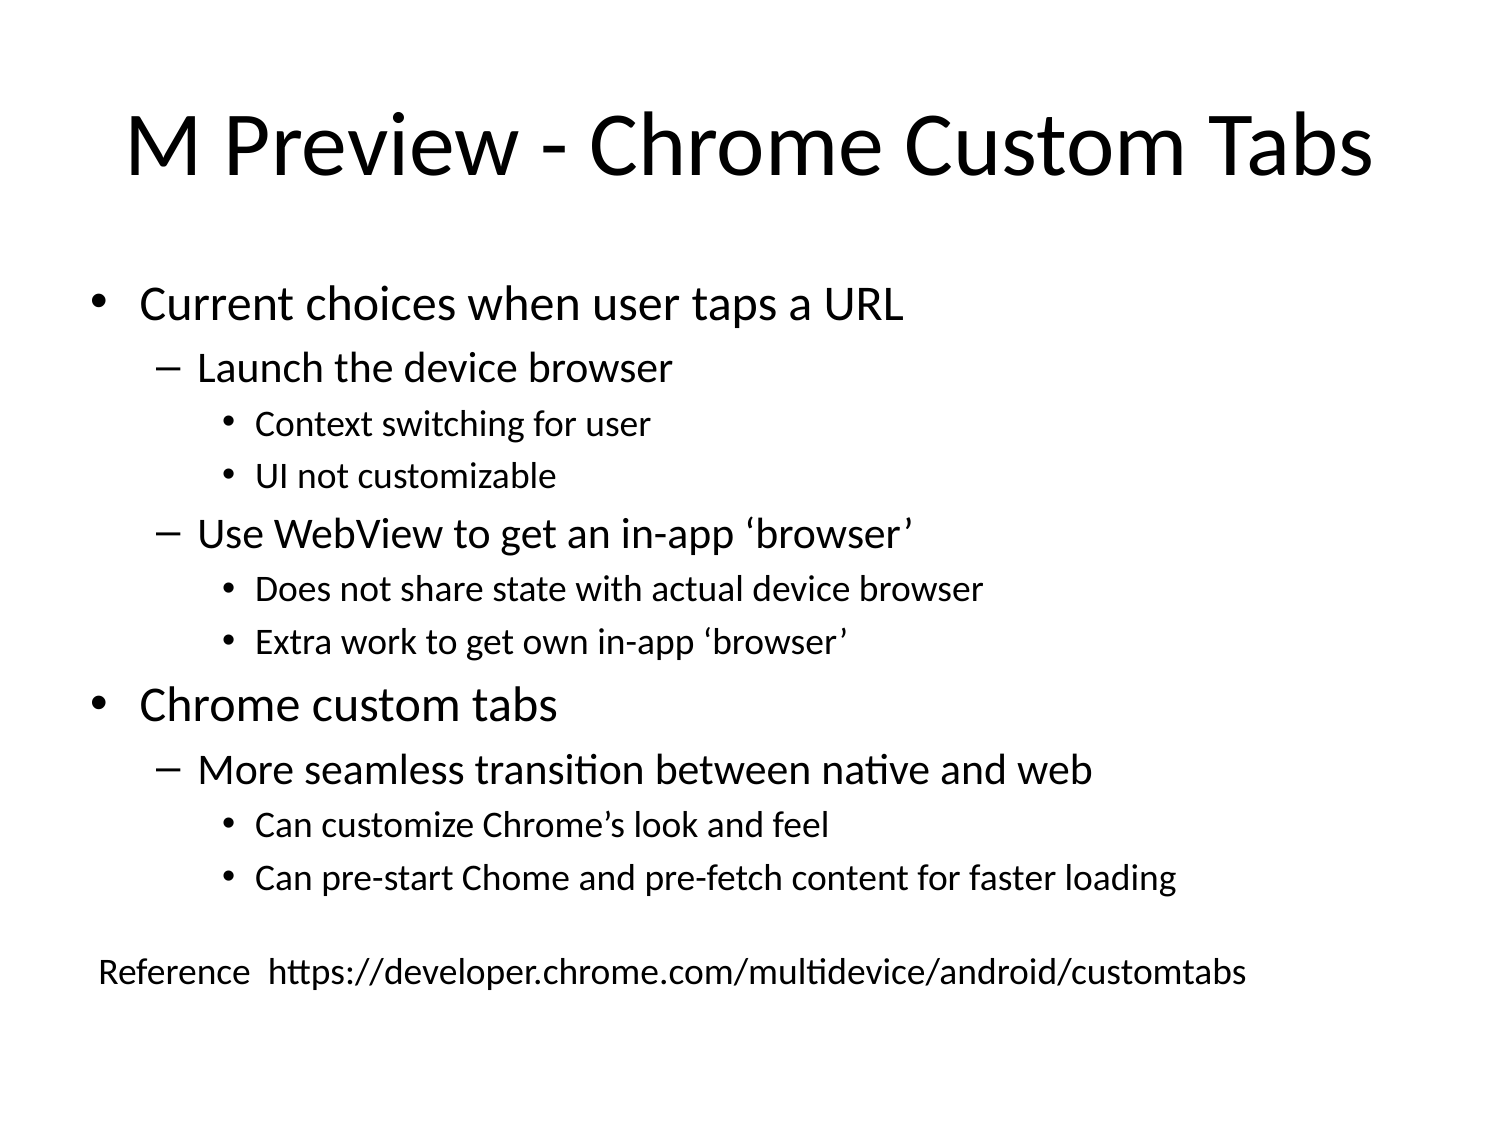

# M Preview - Chrome Custom Tabs
Current choices when user taps a URL
Launch the device browser
Context switching for user
UI not customizable
Use WebView to get an in-app ‘browser’
Does not share state with actual device browser
Extra work to get own in-app ‘browser’
Chrome custom tabs
More seamless transition between native and web
Can customize Chrome’s look and feel
Can pre-start Chome and pre-fetch content for faster loading

Reference  https://developer.chrome.com/multidevice/android/customtabs